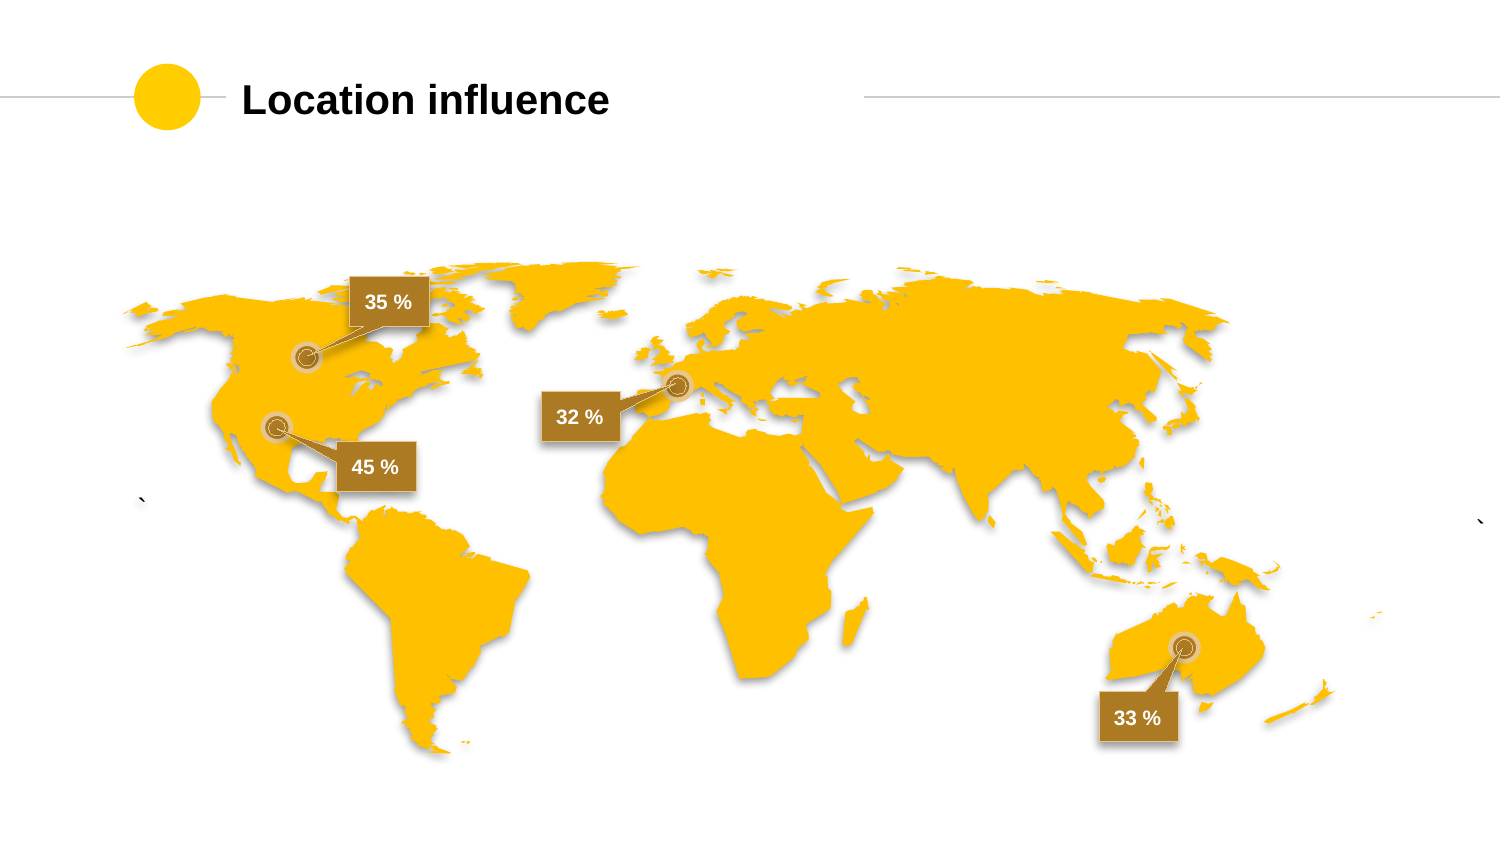

# Location influence
`
`
35 %

32 %

45 %

33 %